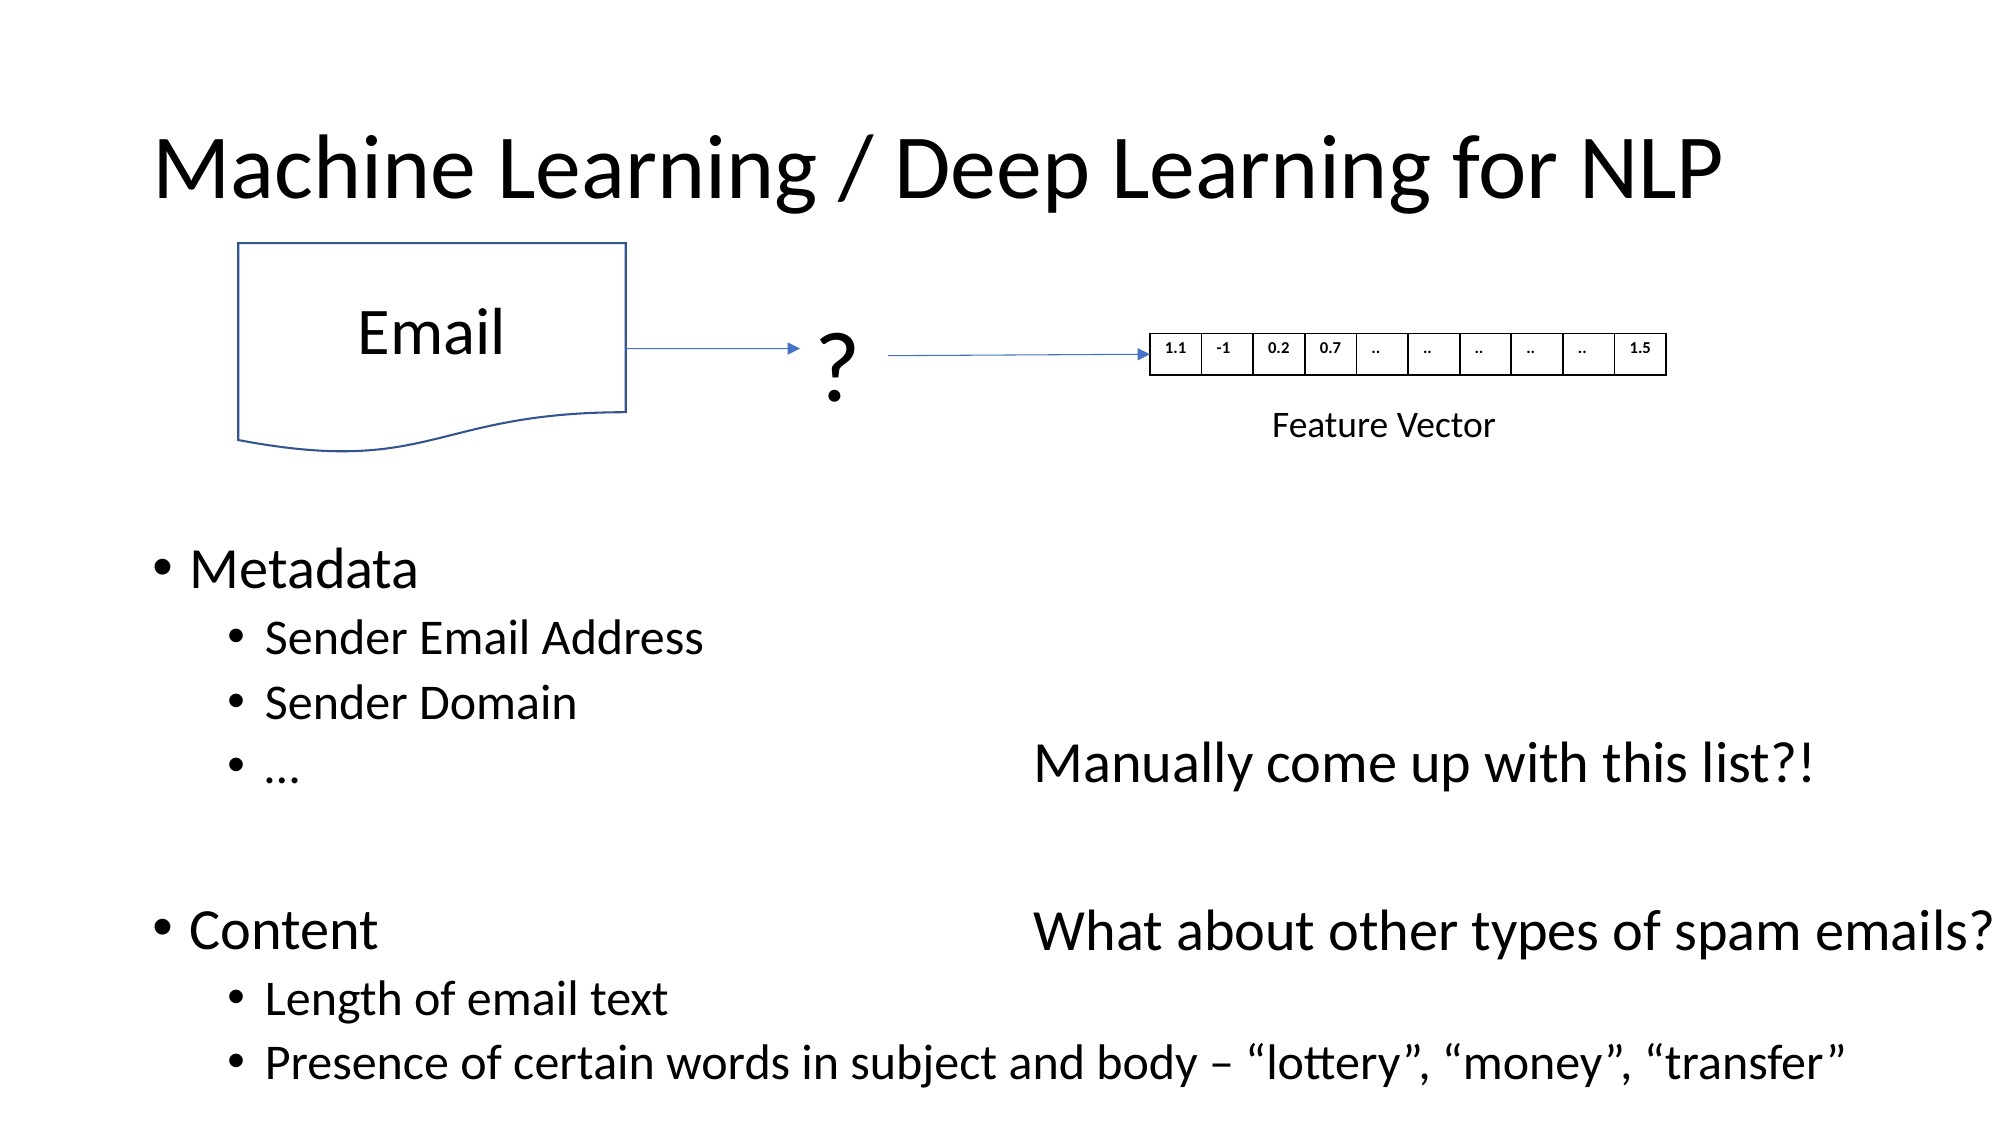

# Machine Learning / Deep Learning for NLP
Email
?
| 1.1 | -1 | 0.2 | 0.7 | .. | .. | .. | .. | .. | 1.5 |
| --- | --- | --- | --- | --- | --- | --- | --- | --- | --- |
Feature Vector
Metadata
Sender Email Address
Sender Domain
…

Content
Length of email text
Presence of certain words in subject and body – “lottery”, “money”, “transfer”

Manually come up with this list?!

What about other types of spam emails?